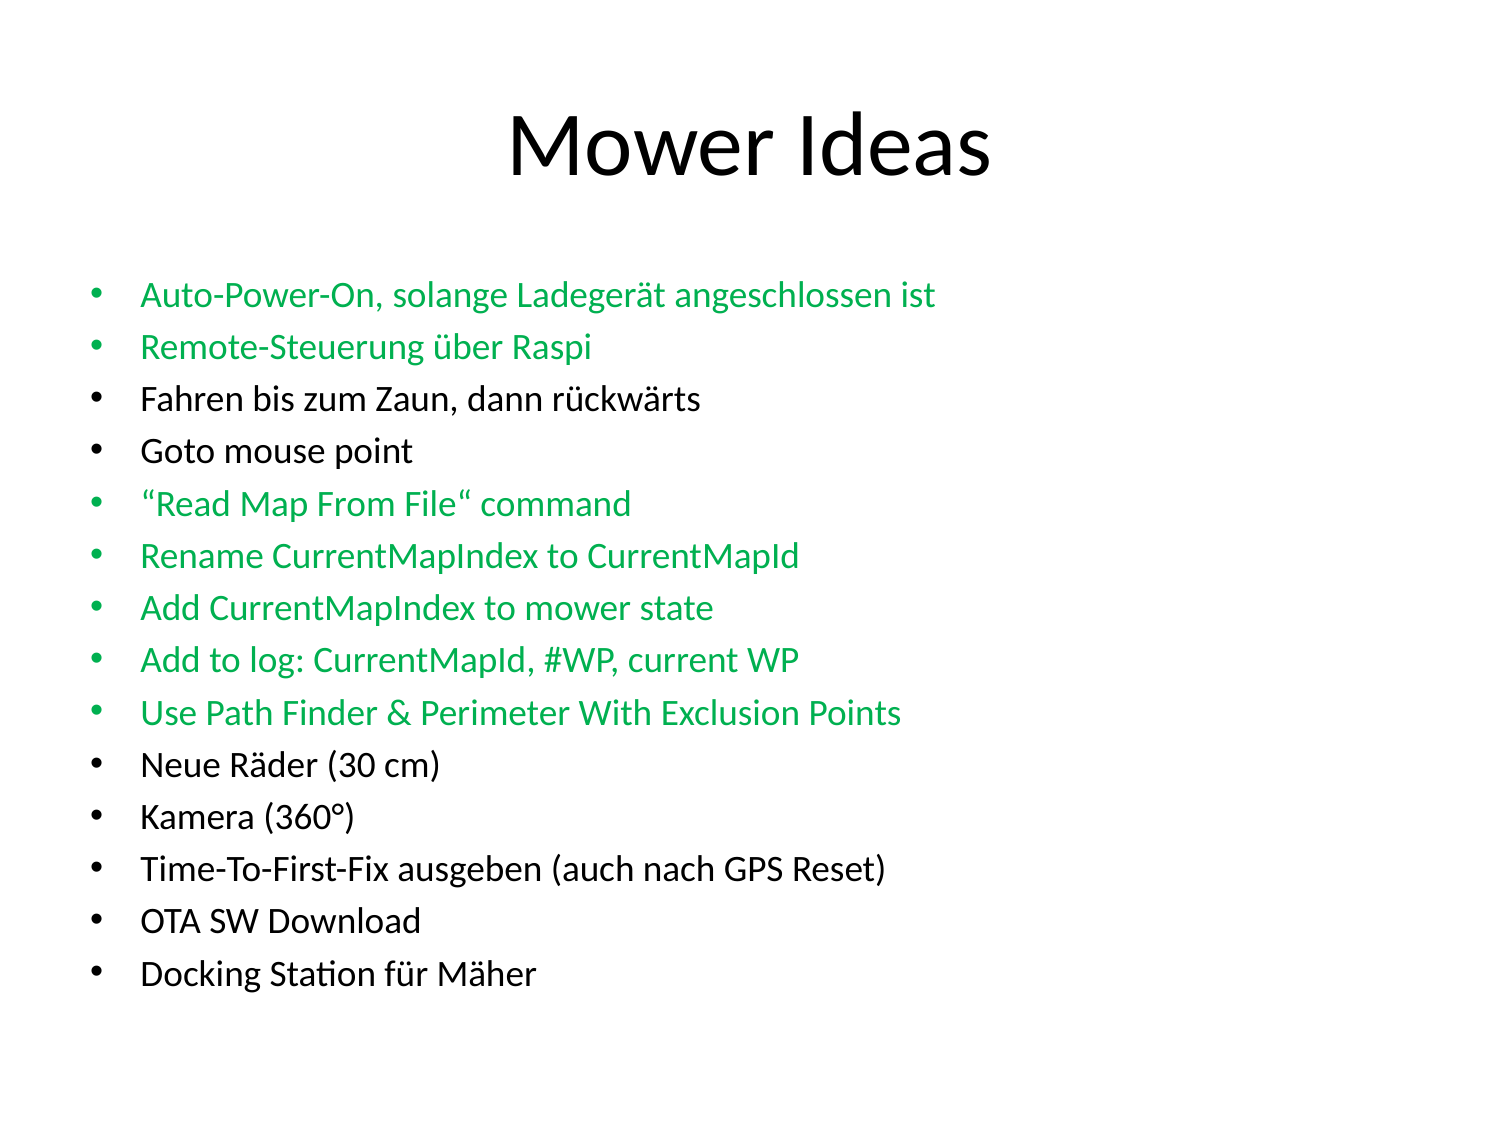

# Mower Ideas
Auto-Power-On, solange Ladegerät angeschlossen ist
Remote-Steuerung über Raspi
Fahren bis zum Zaun, dann rückwärts
Goto mouse point
“Read Map From File“ command
Rename CurrentMapIndex to CurrentMapId
Add CurrentMapIndex to mower state
Add to log: CurrentMapId, #WP, current WP
Use Path Finder & Perimeter With Exclusion Points
Neue Räder (30 cm)
Kamera (360°)
Time-To-First-Fix ausgeben (auch nach GPS Reset)
OTA SW Download
Docking Station für Mäher